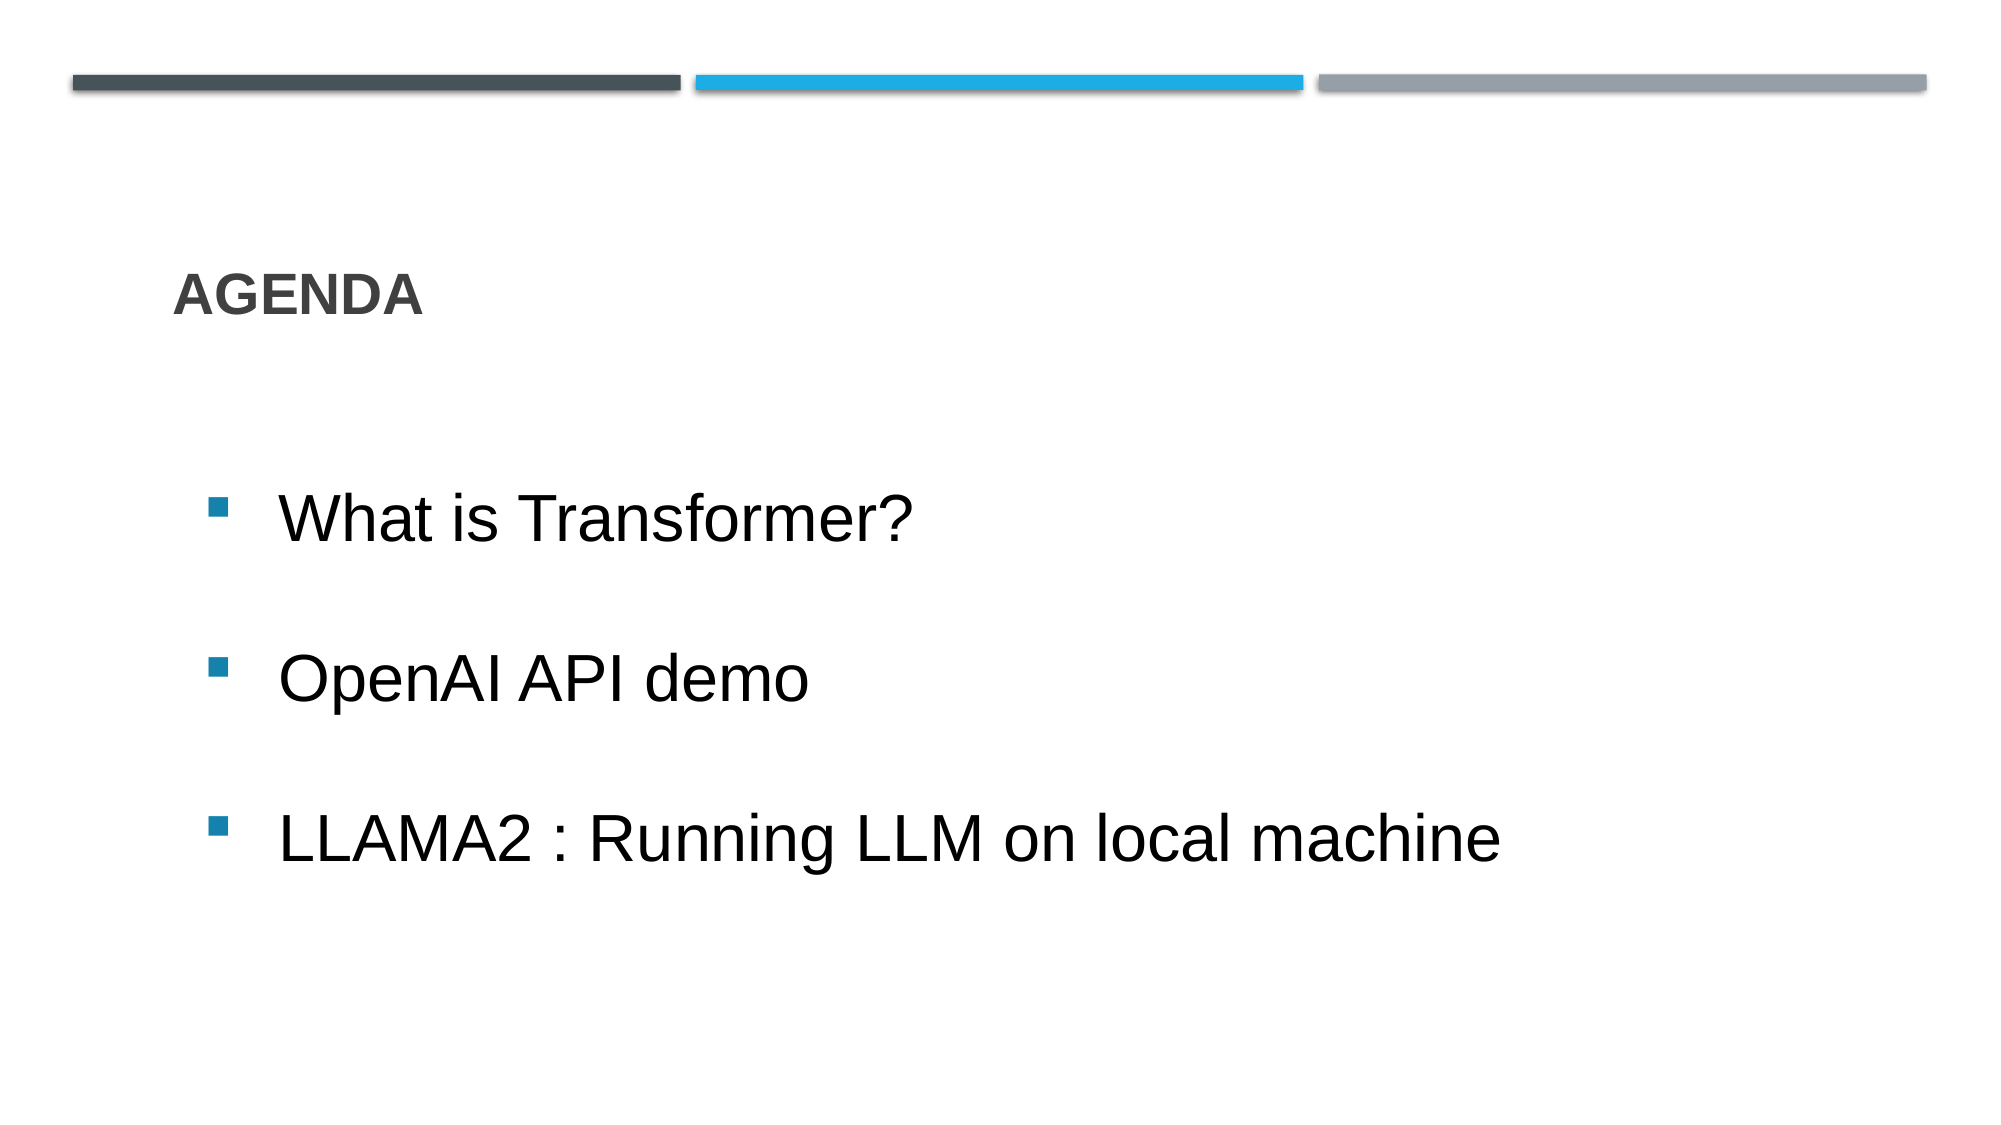

# Agenda
What is Transformer?

OpenAI API demo

LLAMA2 : Running LLM on local machine